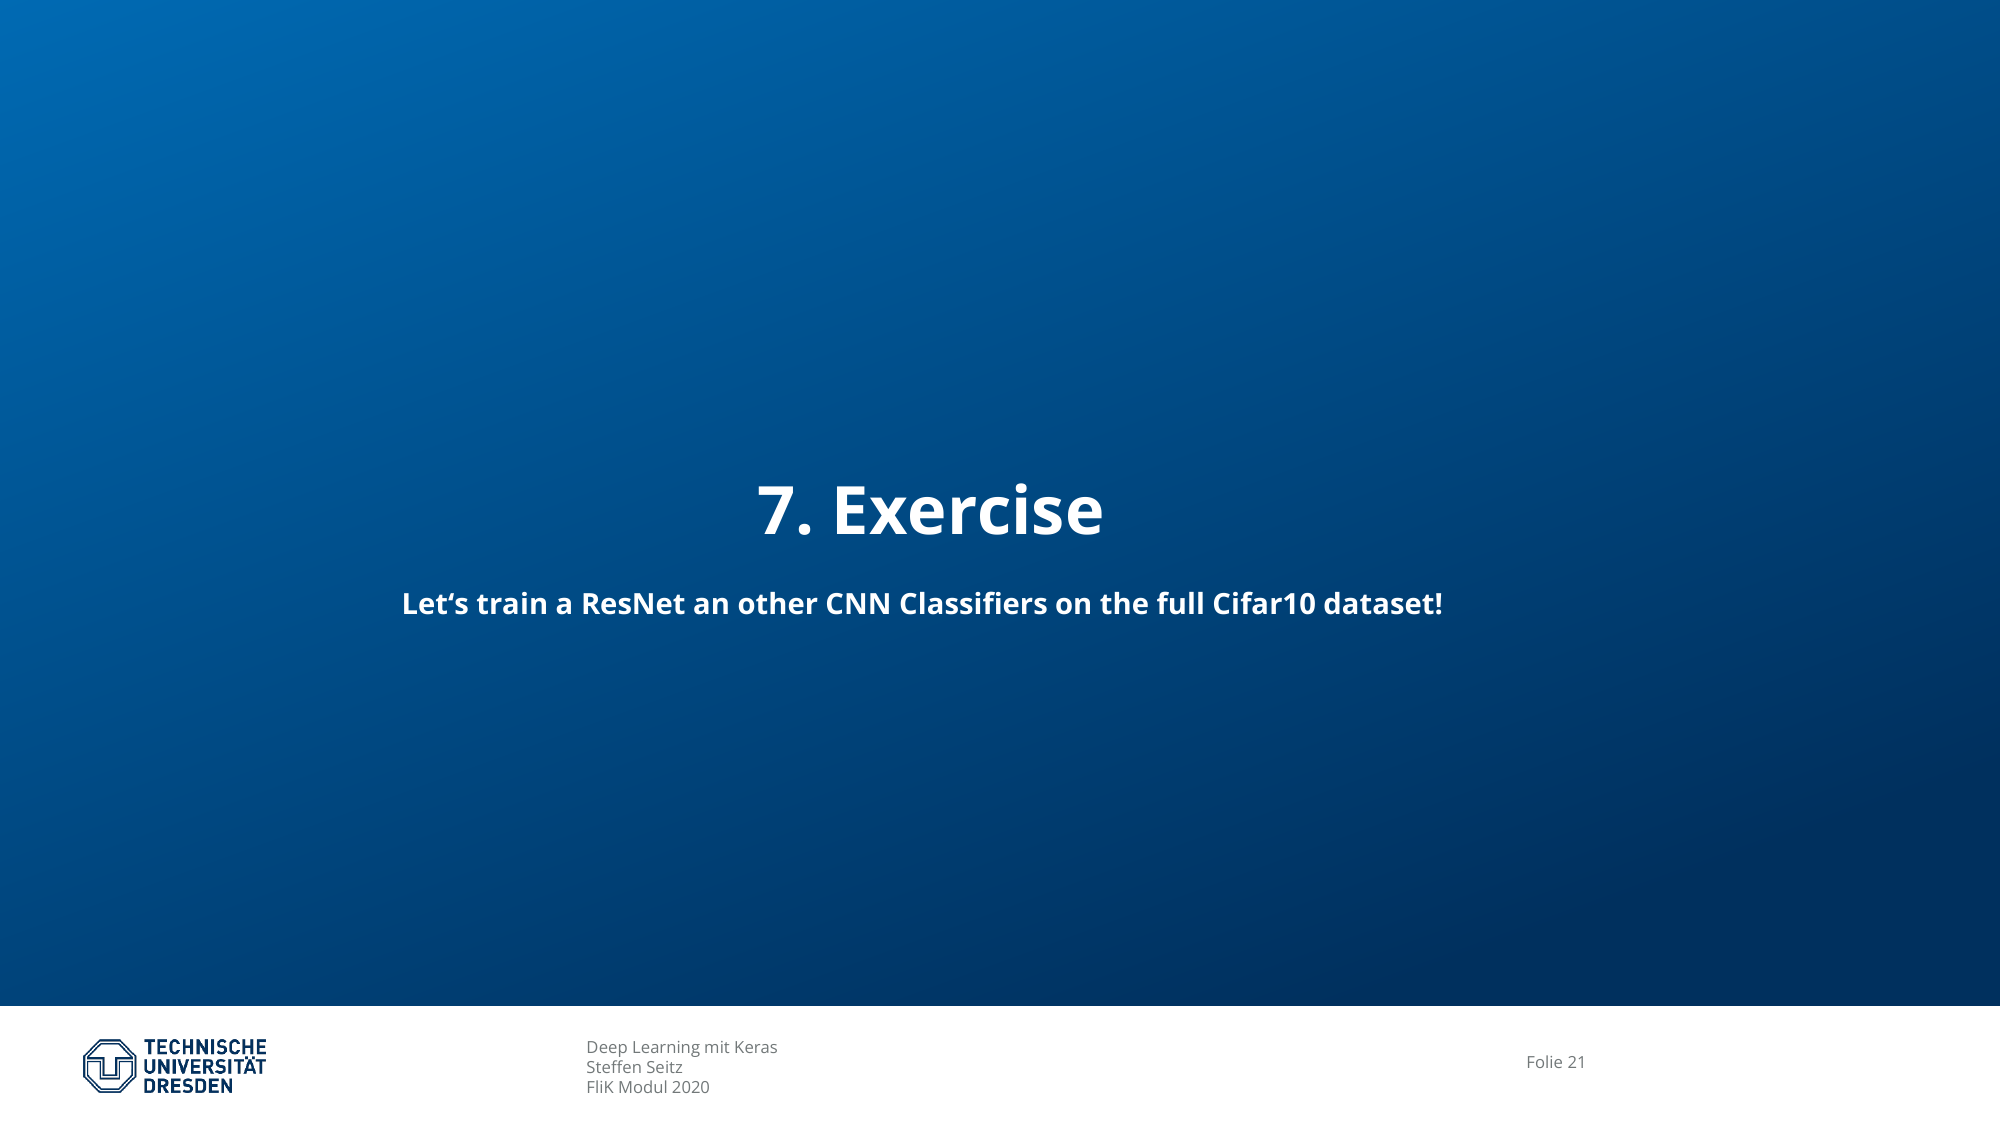

# 7. Exercise Let‘s train a ResNet an other CNN Classifiers on the full Cifar10 dataset!